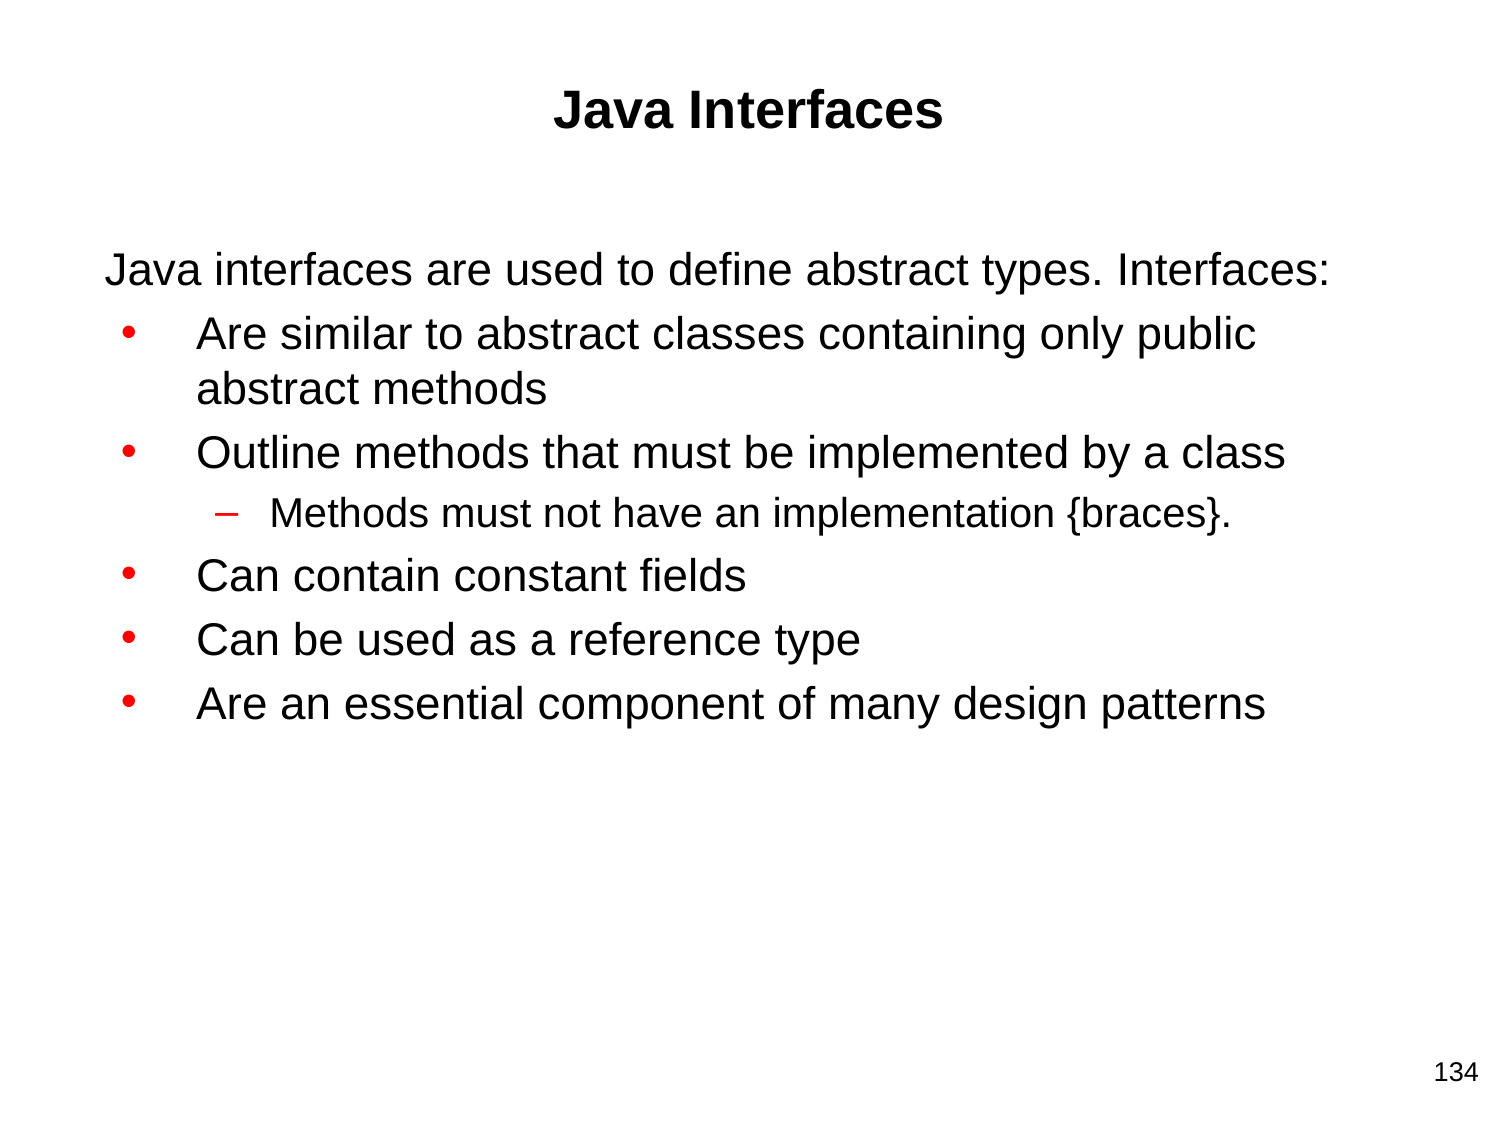

# Java Interfaces
Java interfaces are used to define abstract types. Interfaces:
Are similar to abstract classes containing only public abstract methods
Outline methods that must be implemented by a class
Methods must not have an implementation {braces}.
Can contain constant fields
Can be used as a reference type
Are an essential component of many design patterns

134